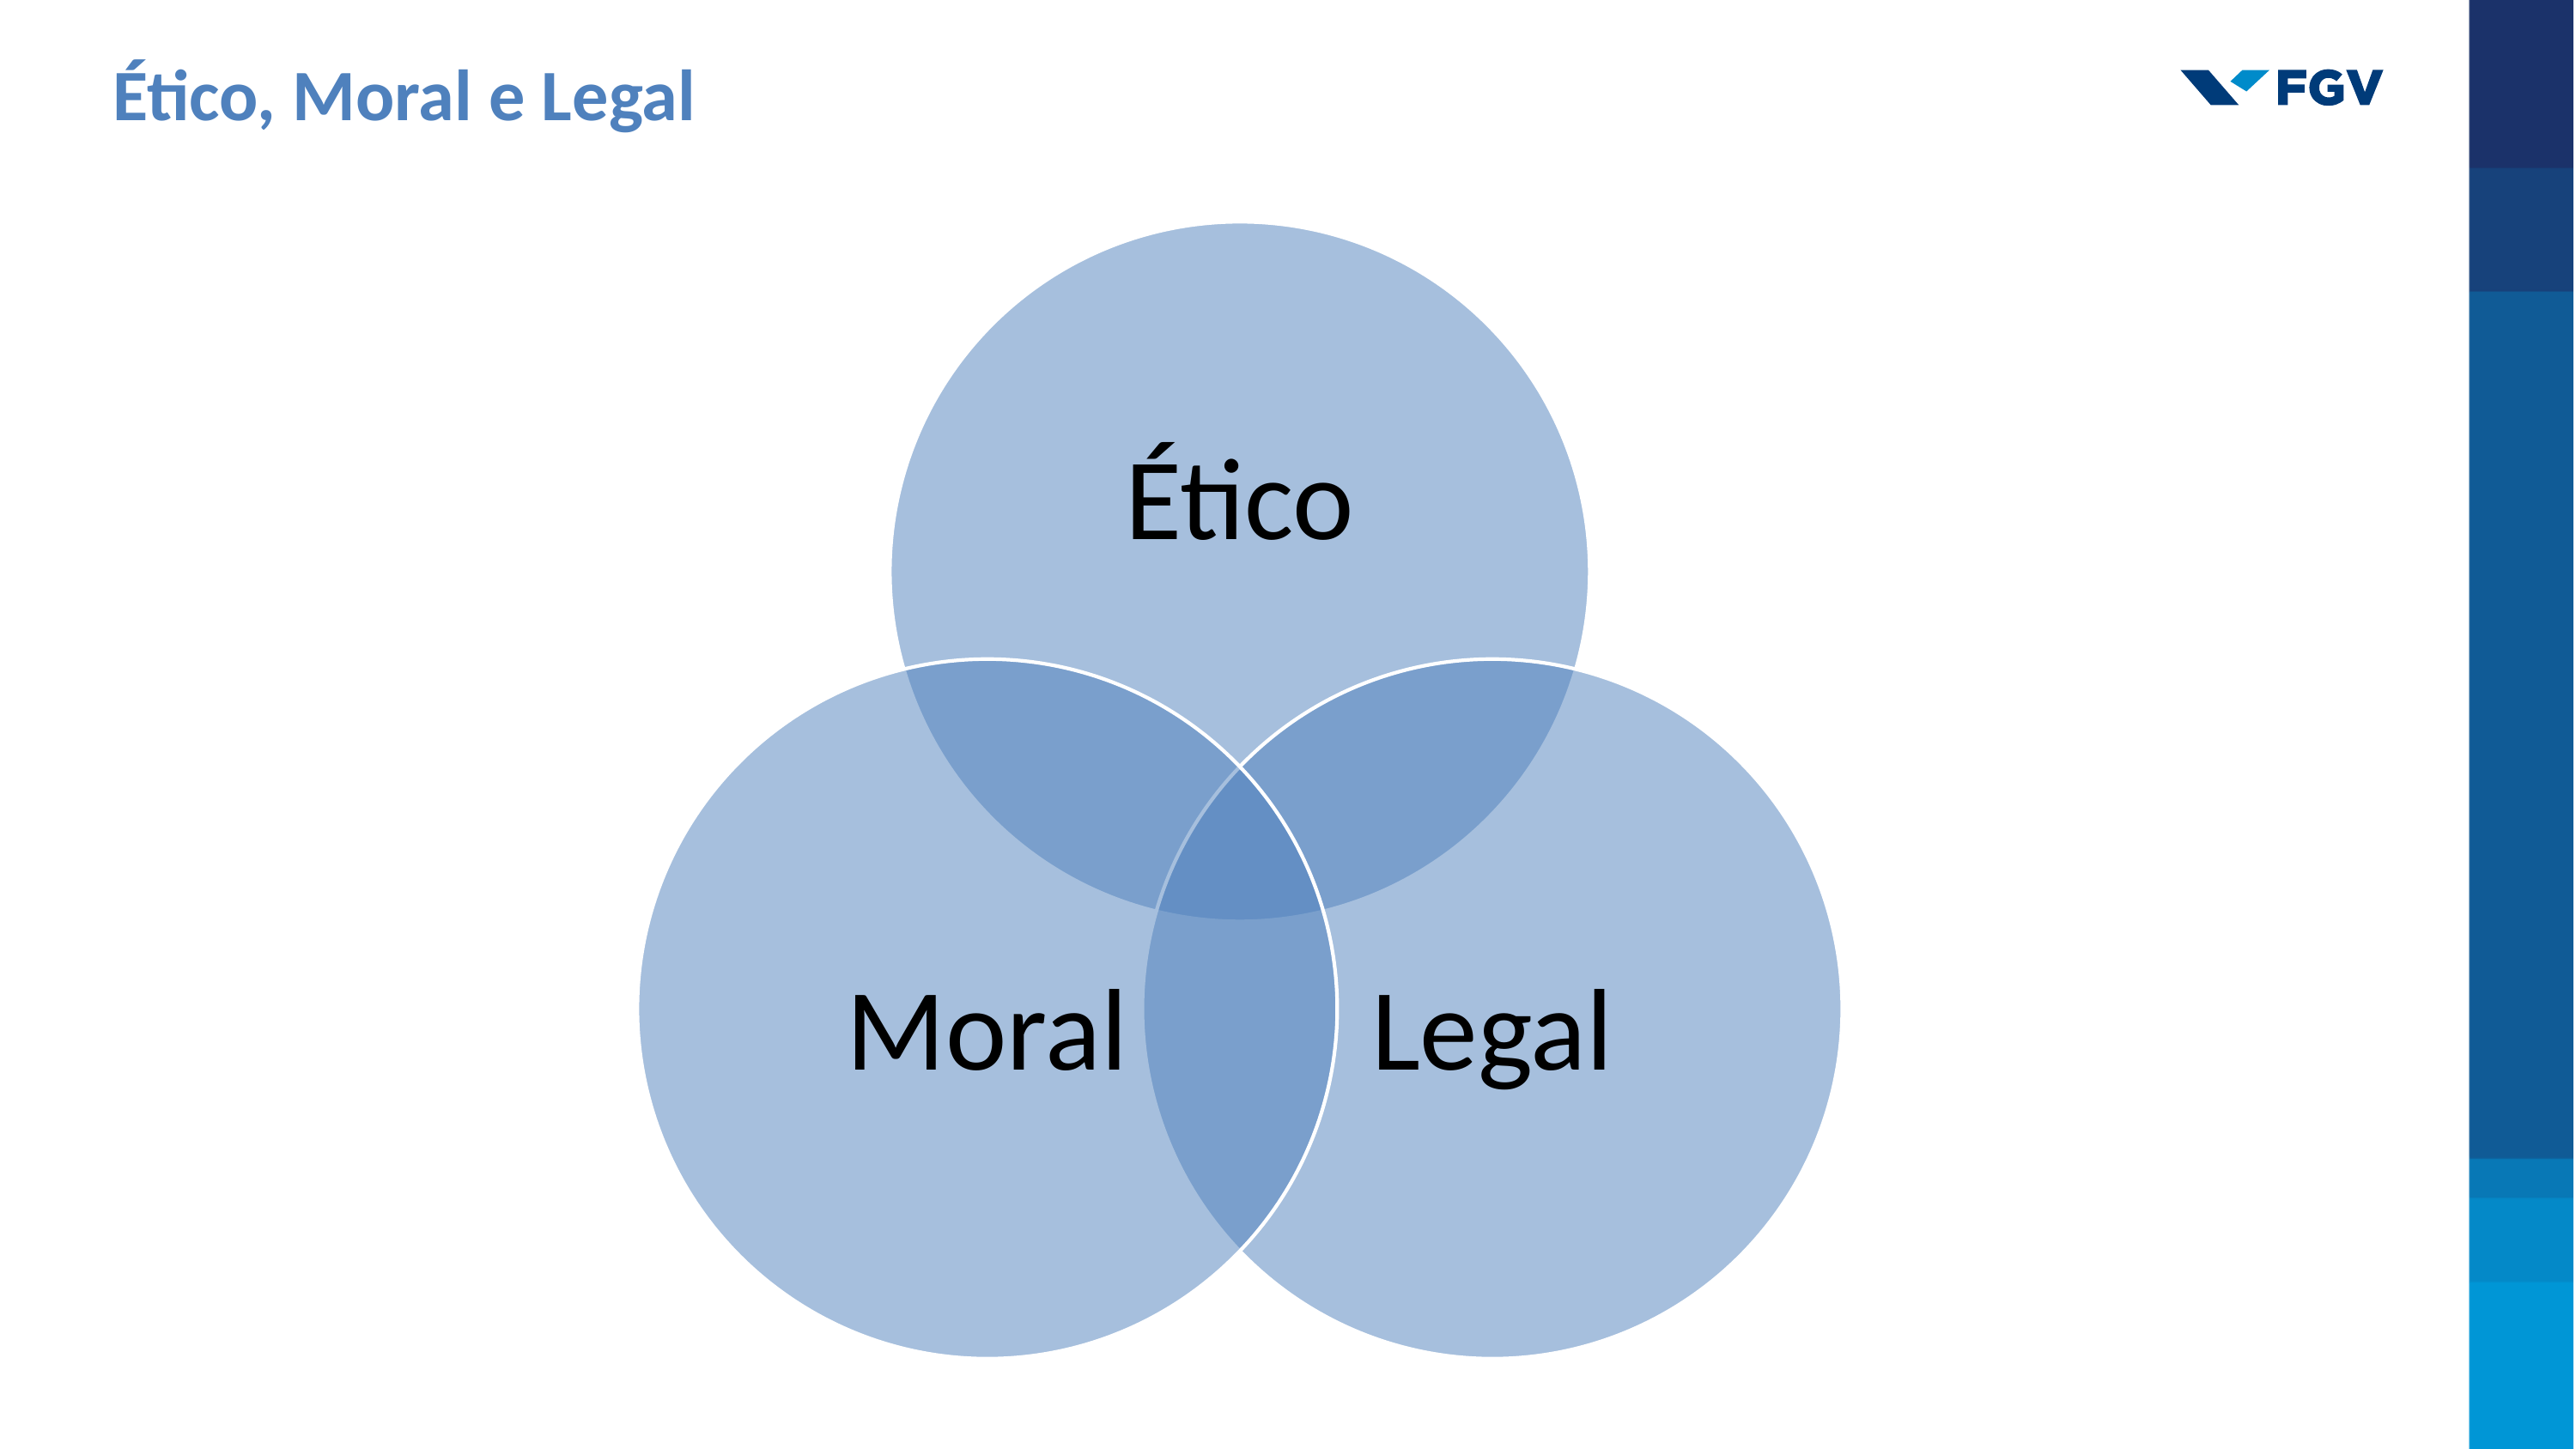

Ético, Moral e Legal
Ético
Legal
Moral